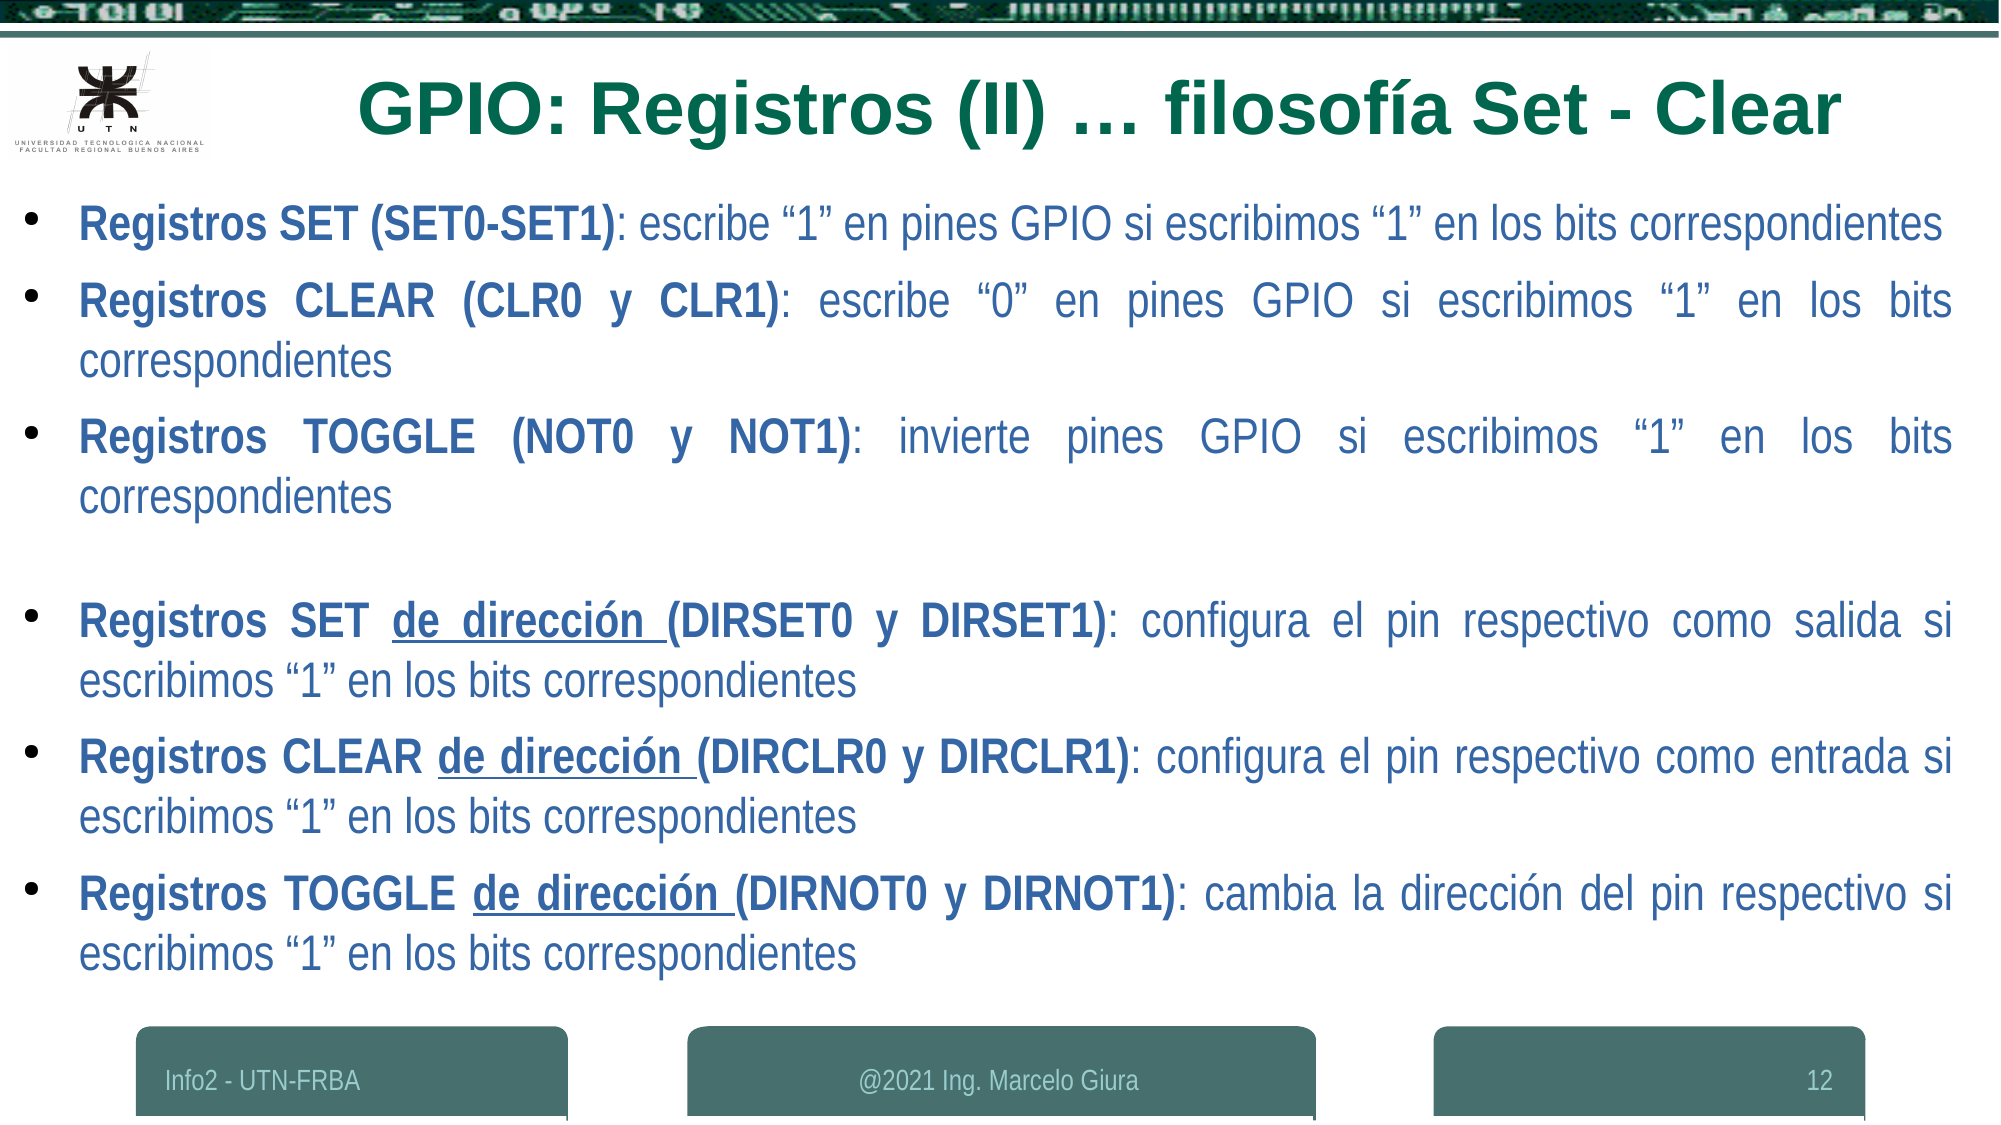

GPIO: Registros (II) … filosofía Set - Clear
Registros SET (SET0-SET1): escribe “1” en pines GPIO si escribimos “1” en los bits correspondientes
Registros CLEAR (CLR0 y CLR1): escribe “0” en pines GPIO si escribimos “1” en los bits correspondientes
Registros TOGGLE (NOT0 y NOT1): invierte pines GPIO si escribimos “1” en los bits correspondientes

Registros SET de dirección (DIRSET0 y DIRSET1): configura el pin respectivo como salida si escribimos “1” en los bits correspondientes
Registros CLEAR de dirección (DIRCLR0 y DIRCLR1): configura el pin respectivo como entrada si escribimos “1” en los bits correspondientes
Registros TOGGLE de dirección (DIRNOT0 y DIRNOT1): cambia la dirección del pin respectivo si escribimos “1” en los bits correspondientes
Info2 - UTN-FRBA
@2021 Ing. Marcelo Giura
12